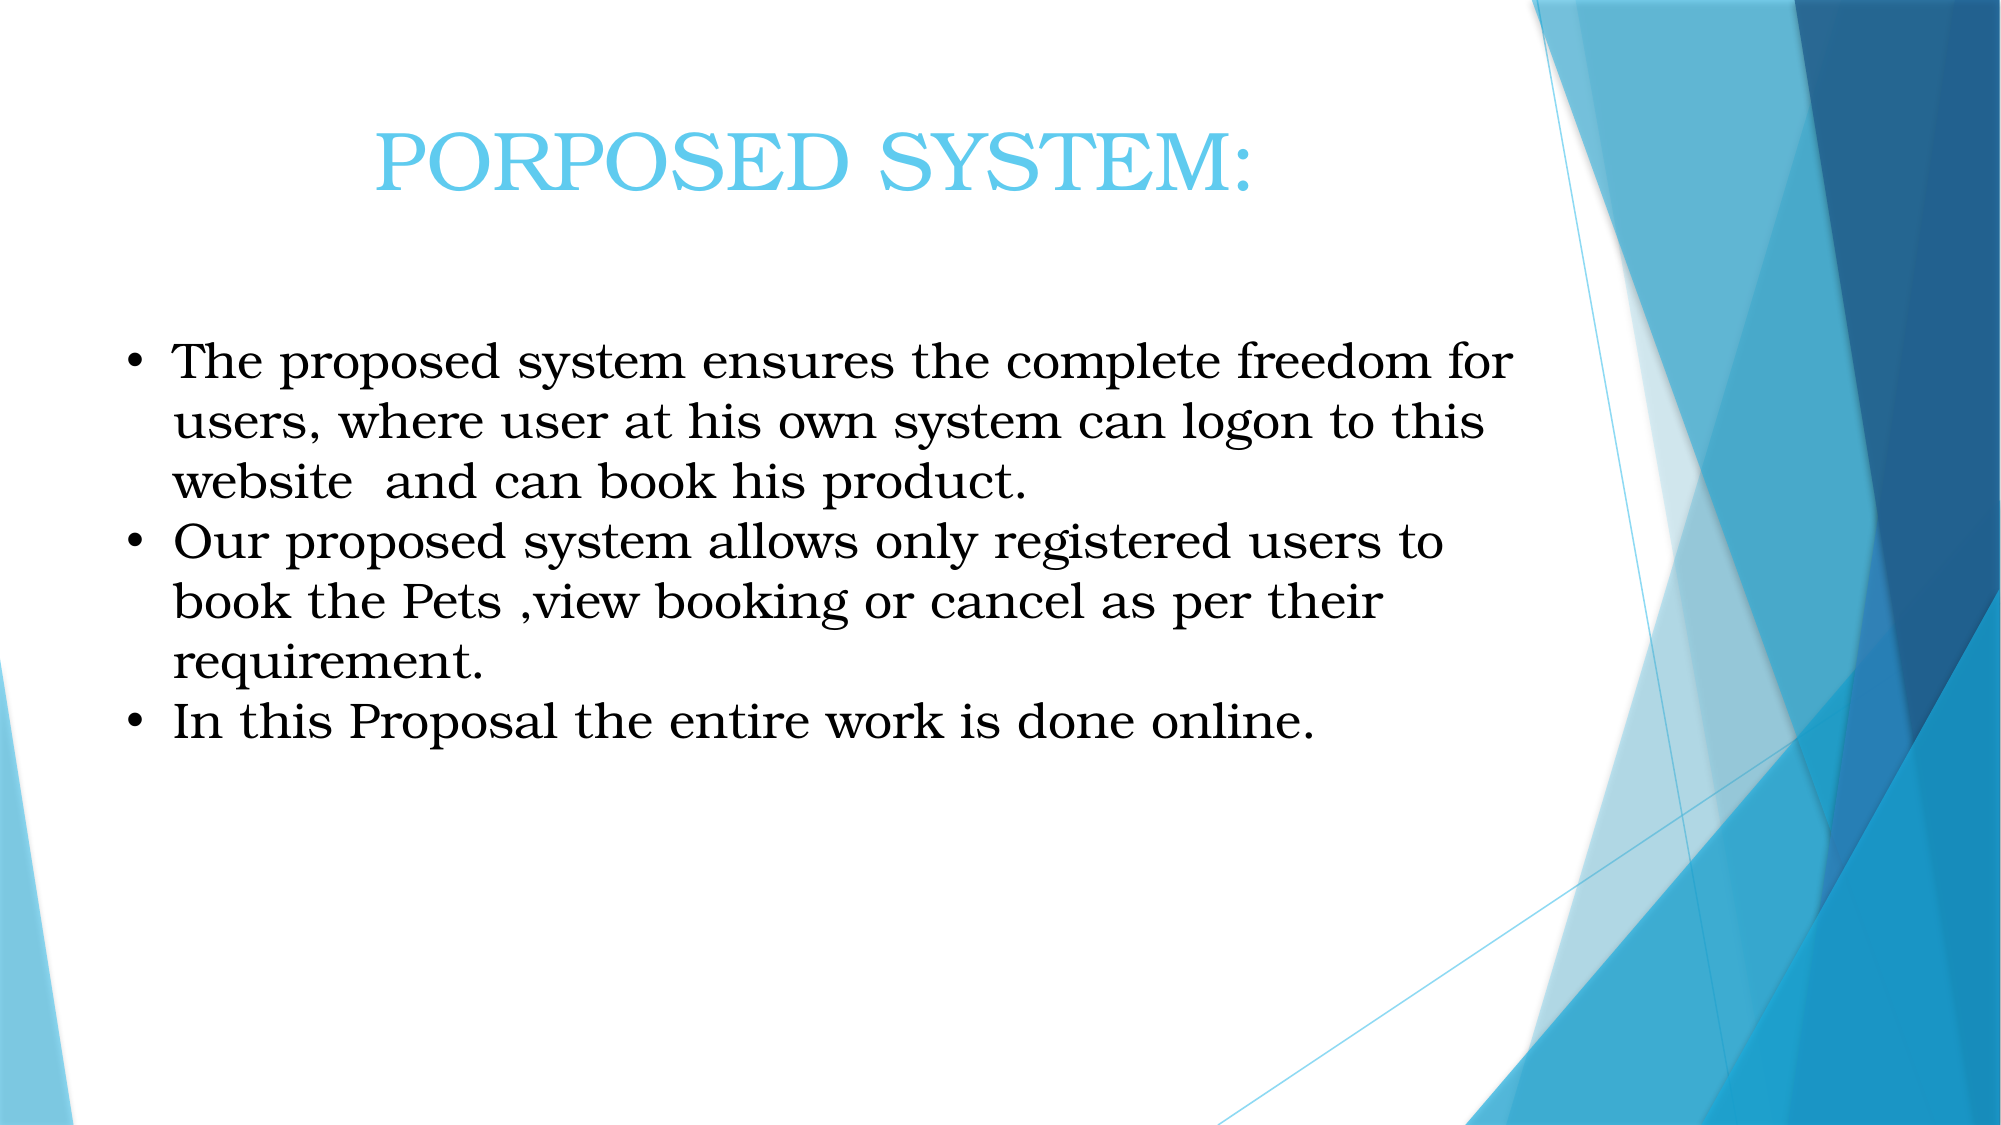

# PORPOSED SYSTEM:
The proposed system ensures the complete freedom for users, where user at his own system can logon to this website  and can book his product.
Our proposed system allows only registered users to book the Pets ,view booking or cancel as per their requirement.
In this Proposal the entire work is done online.